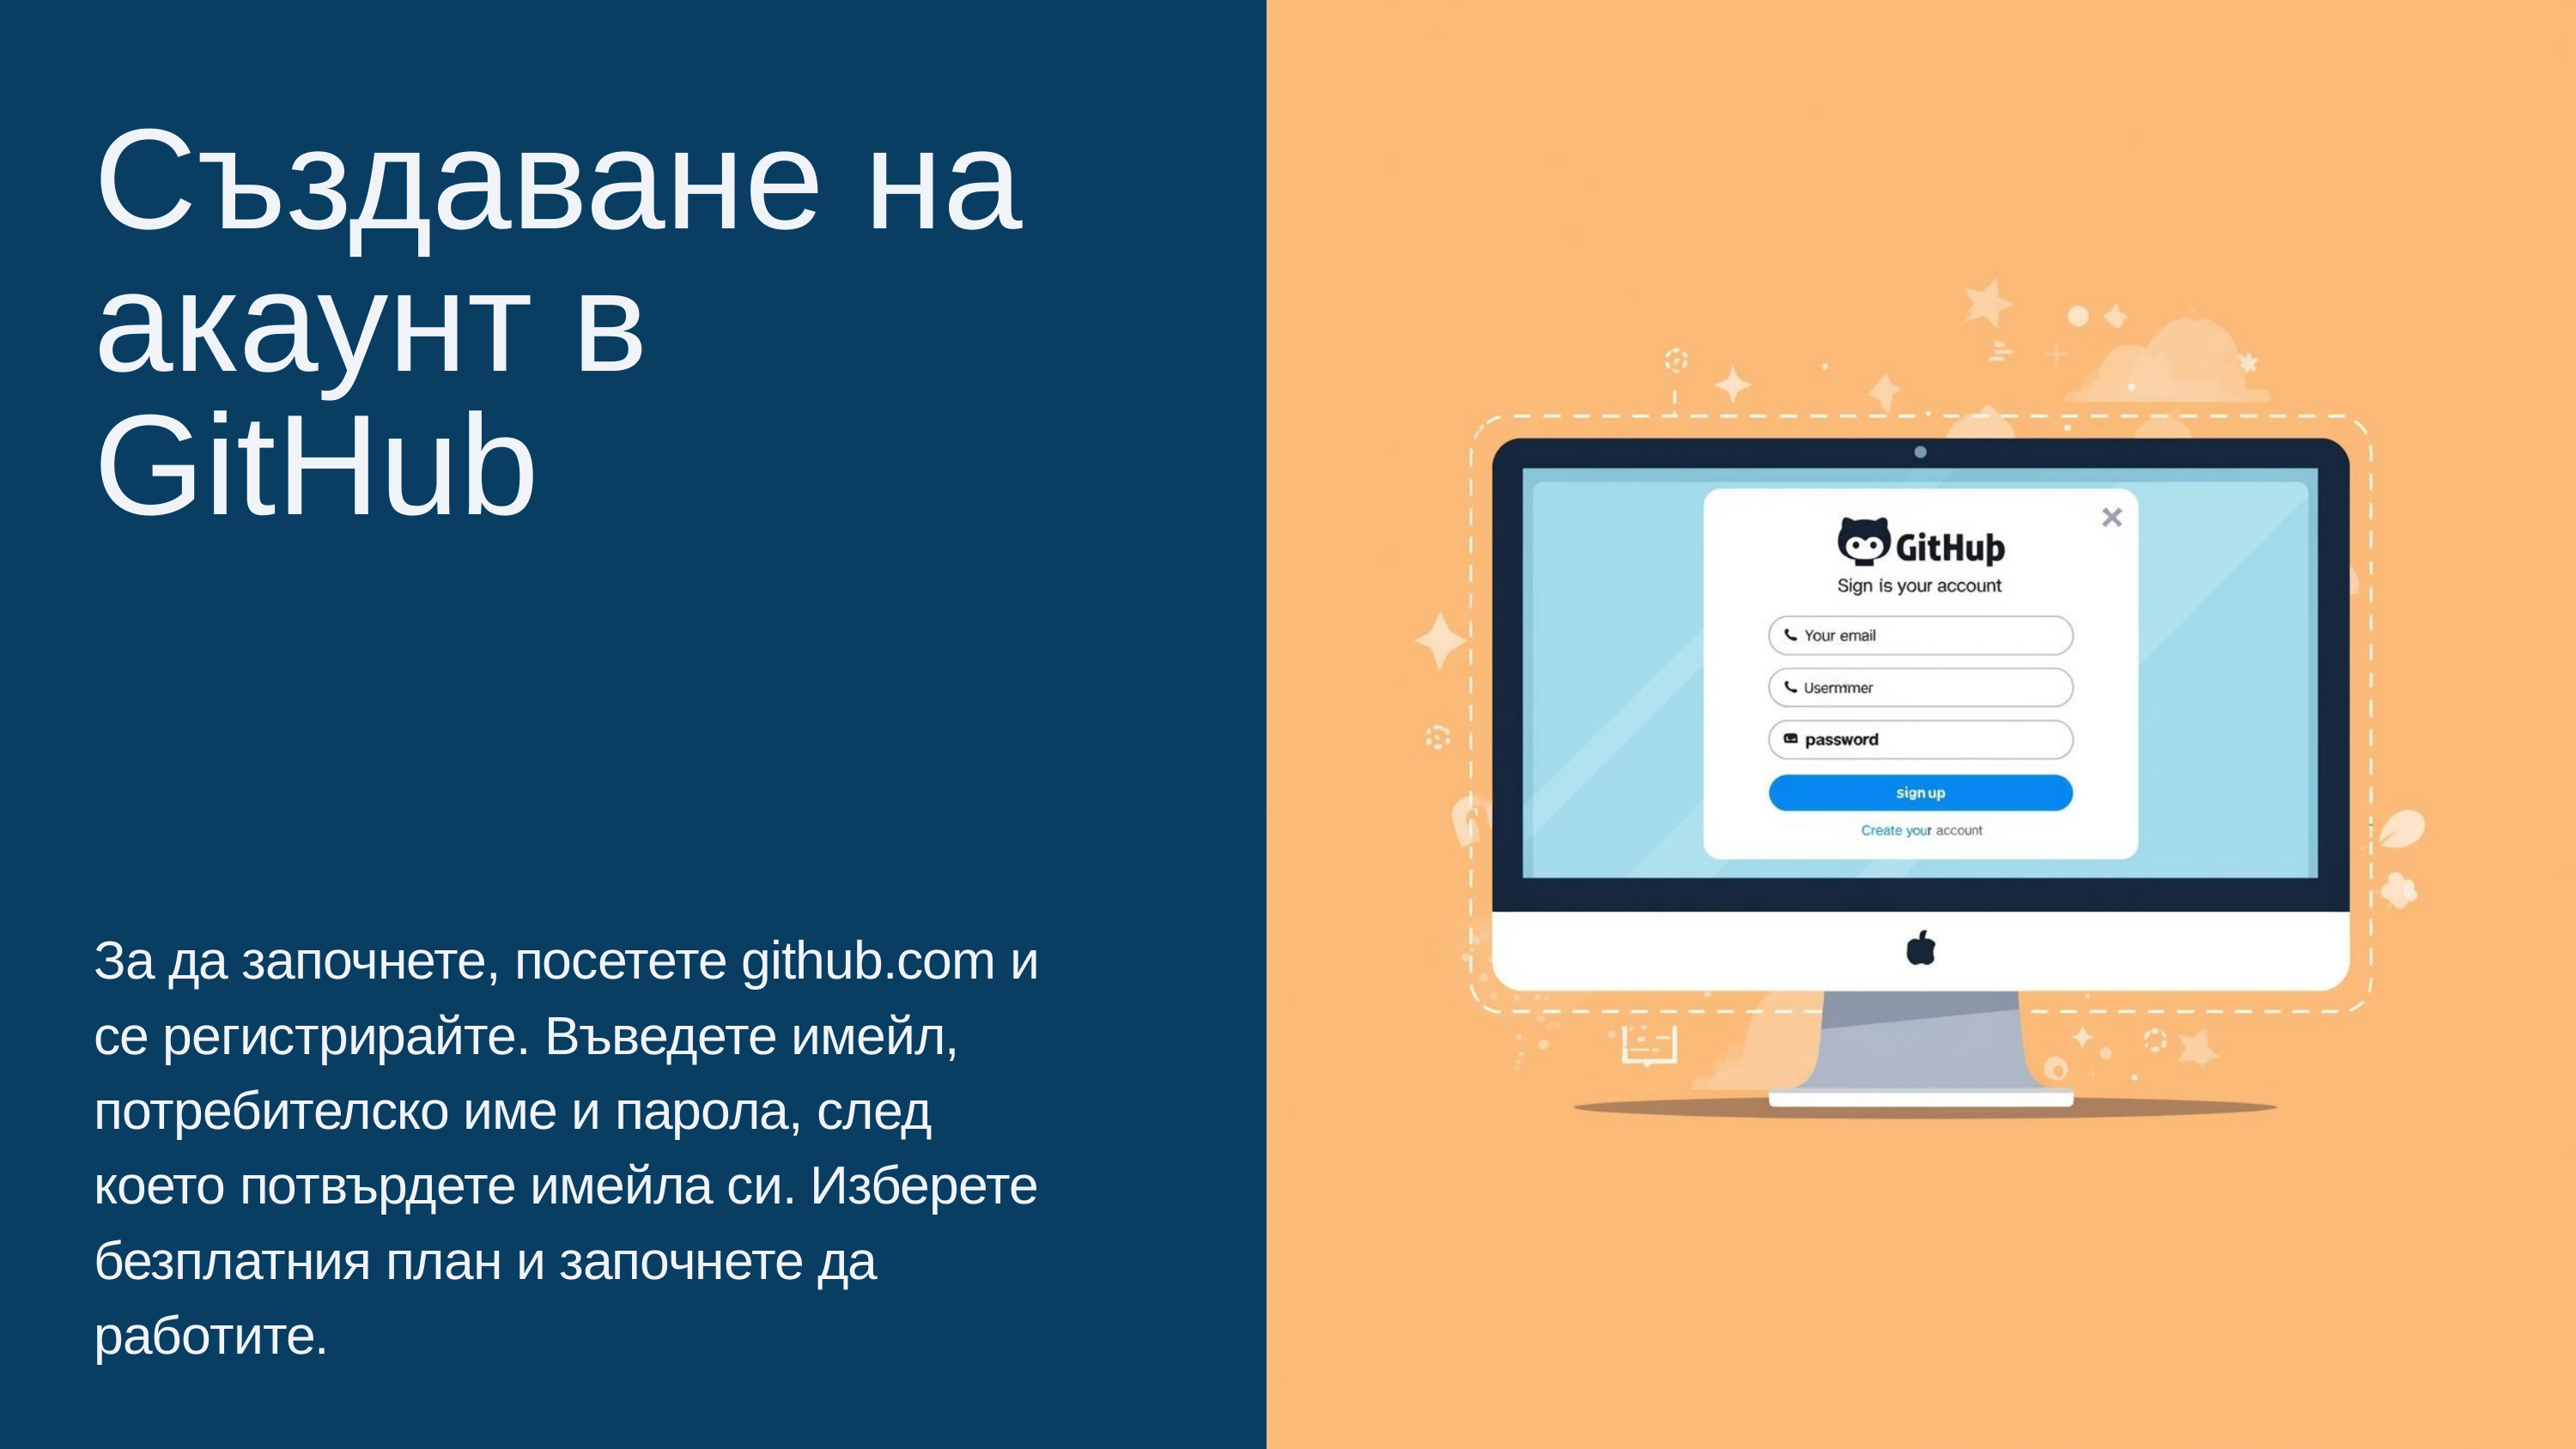

Създаване на акаунт в GitHub
За да започнете, посетете github.com и се регистрирайте. Въведете имейл, потребителско име и парола, след което потвърдете имейла си. Изберете безплатния план и започнете да работите.